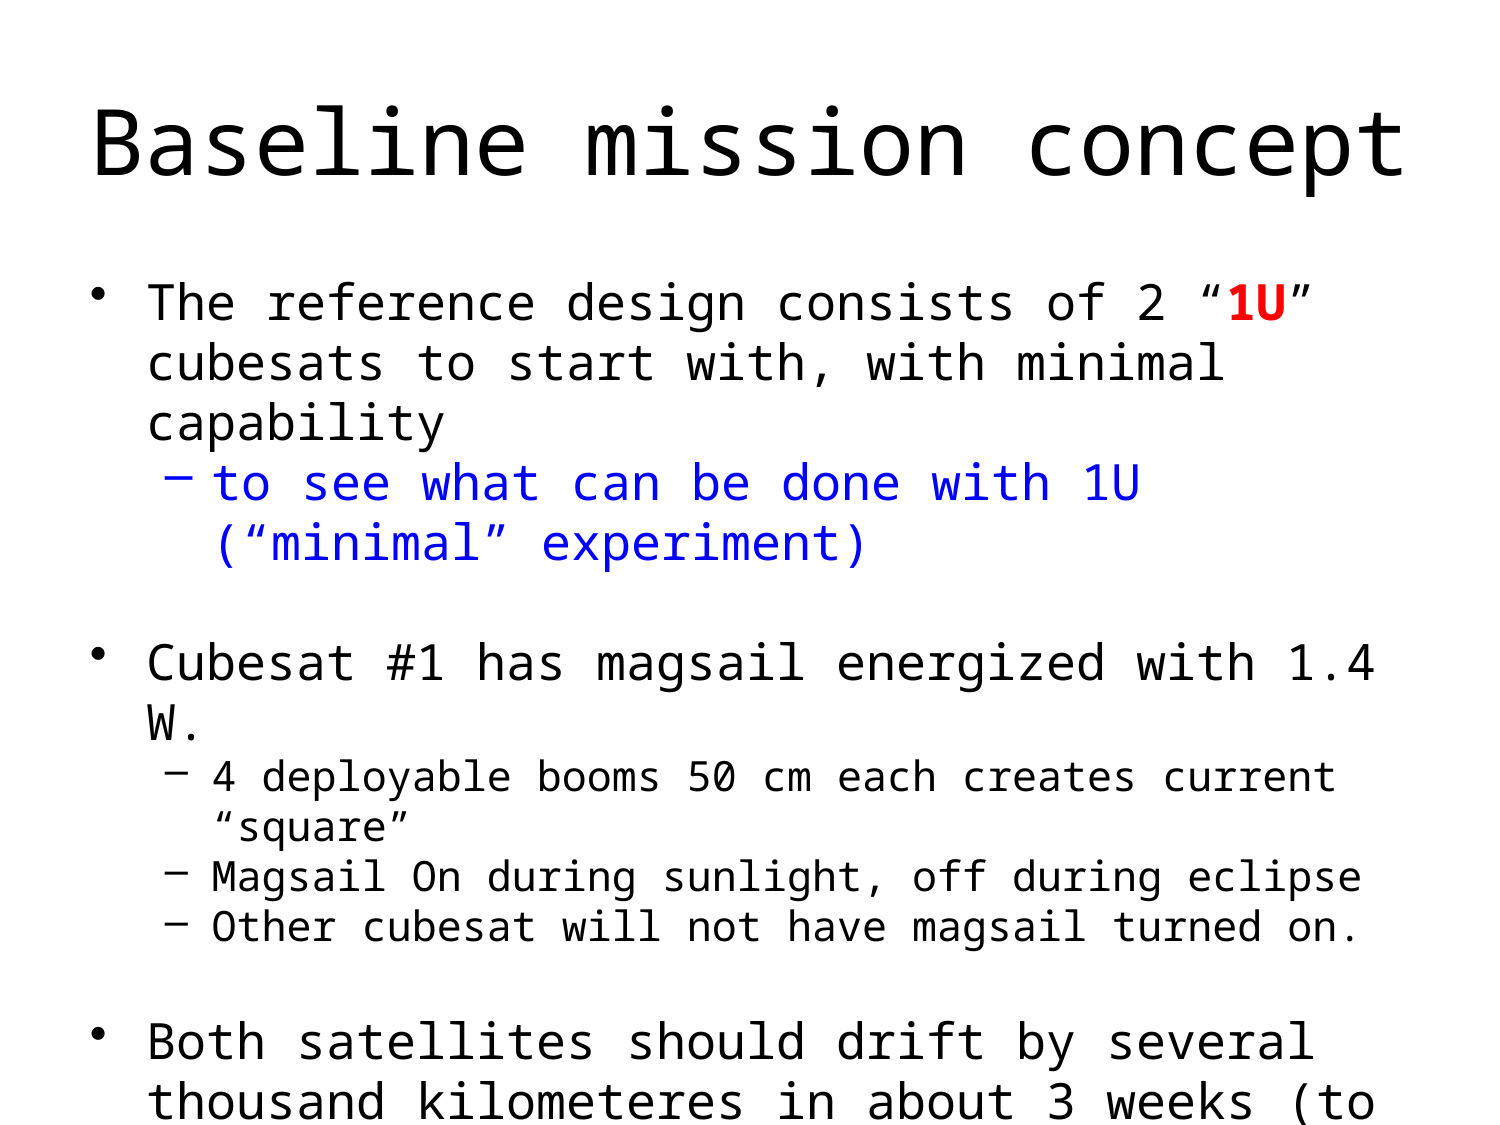

# Baseline mission concept
The reference design consists of 2 “1U” cubesats to start with, with minimal capability
to see what can be done with 1U (“minimal” experiment)

Cubesat #1 has magsail energized with 1.4 W.
4 deployable booms 50 cm each creates current “square”
Magsail On during sunlight, off during eclipse
Other cubesat will not have magsail turned on.

Both satellites should drift by several thousand kilometeres in about 3 weeks (to be checked at the end).